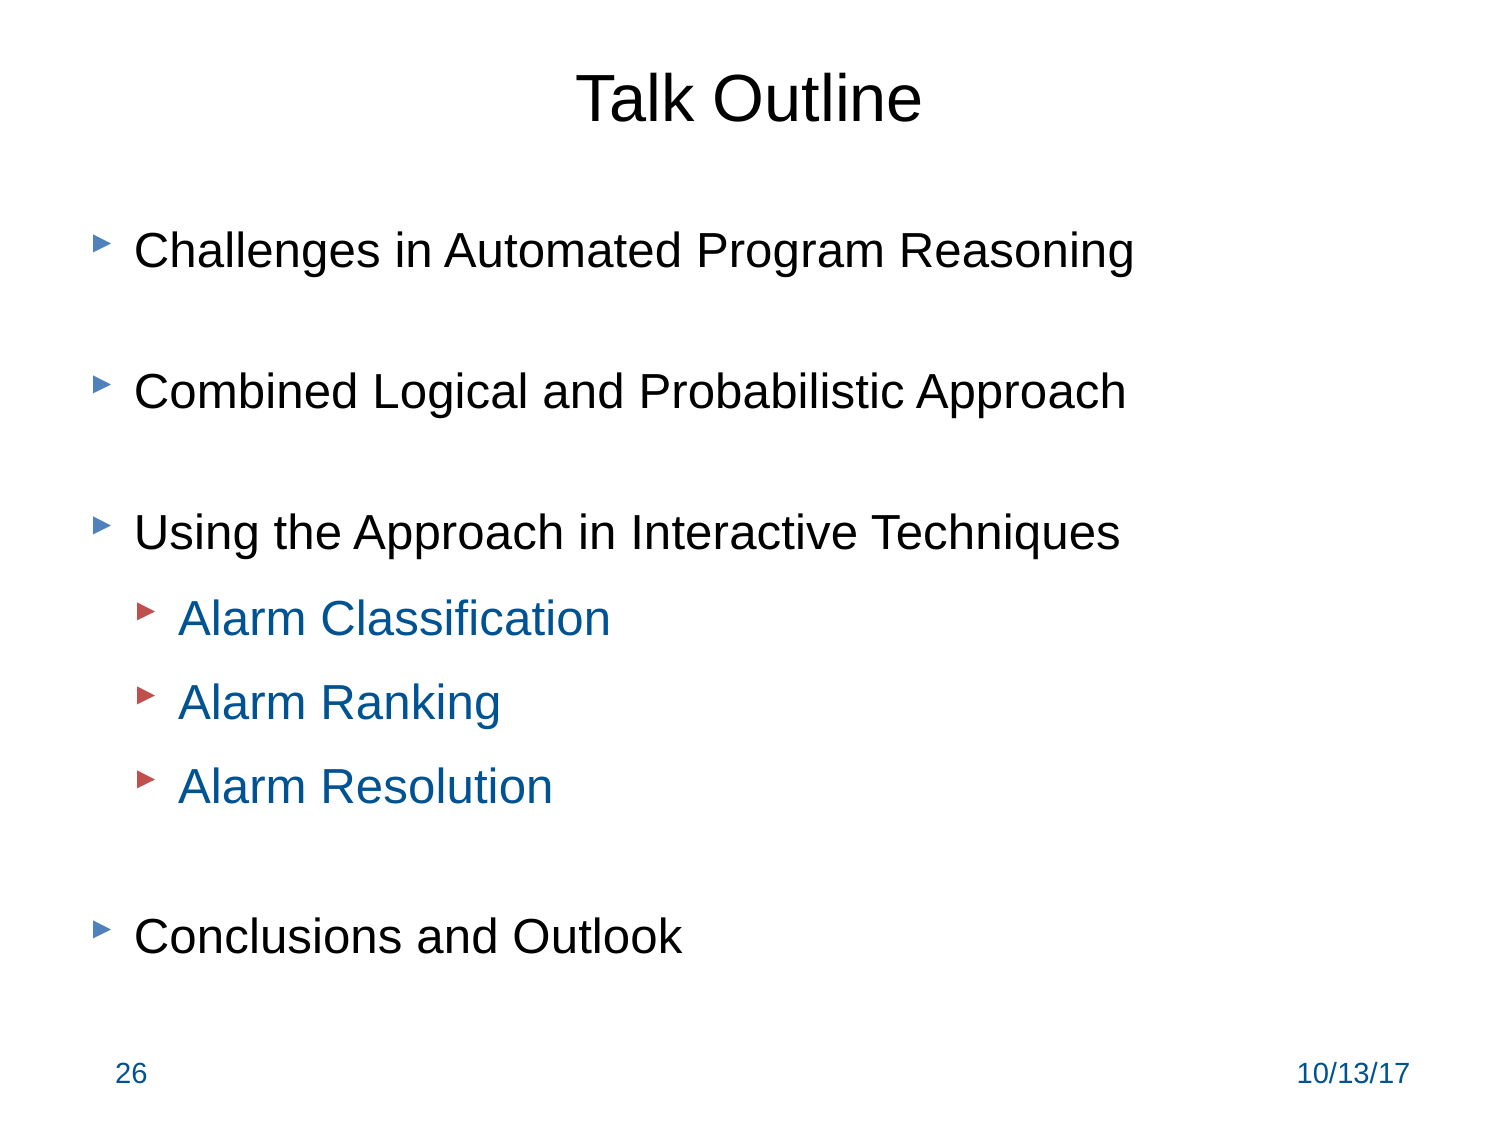

# Talk Outline
Challenges in Automated Program Reasoning

Combined Logical and Probabilistic Approach

Using the Approach in Interactive Techniques
Alarm Classification
Alarm Ranking
Alarm Resolution

Conclusions and Outlook
26
10/13/17